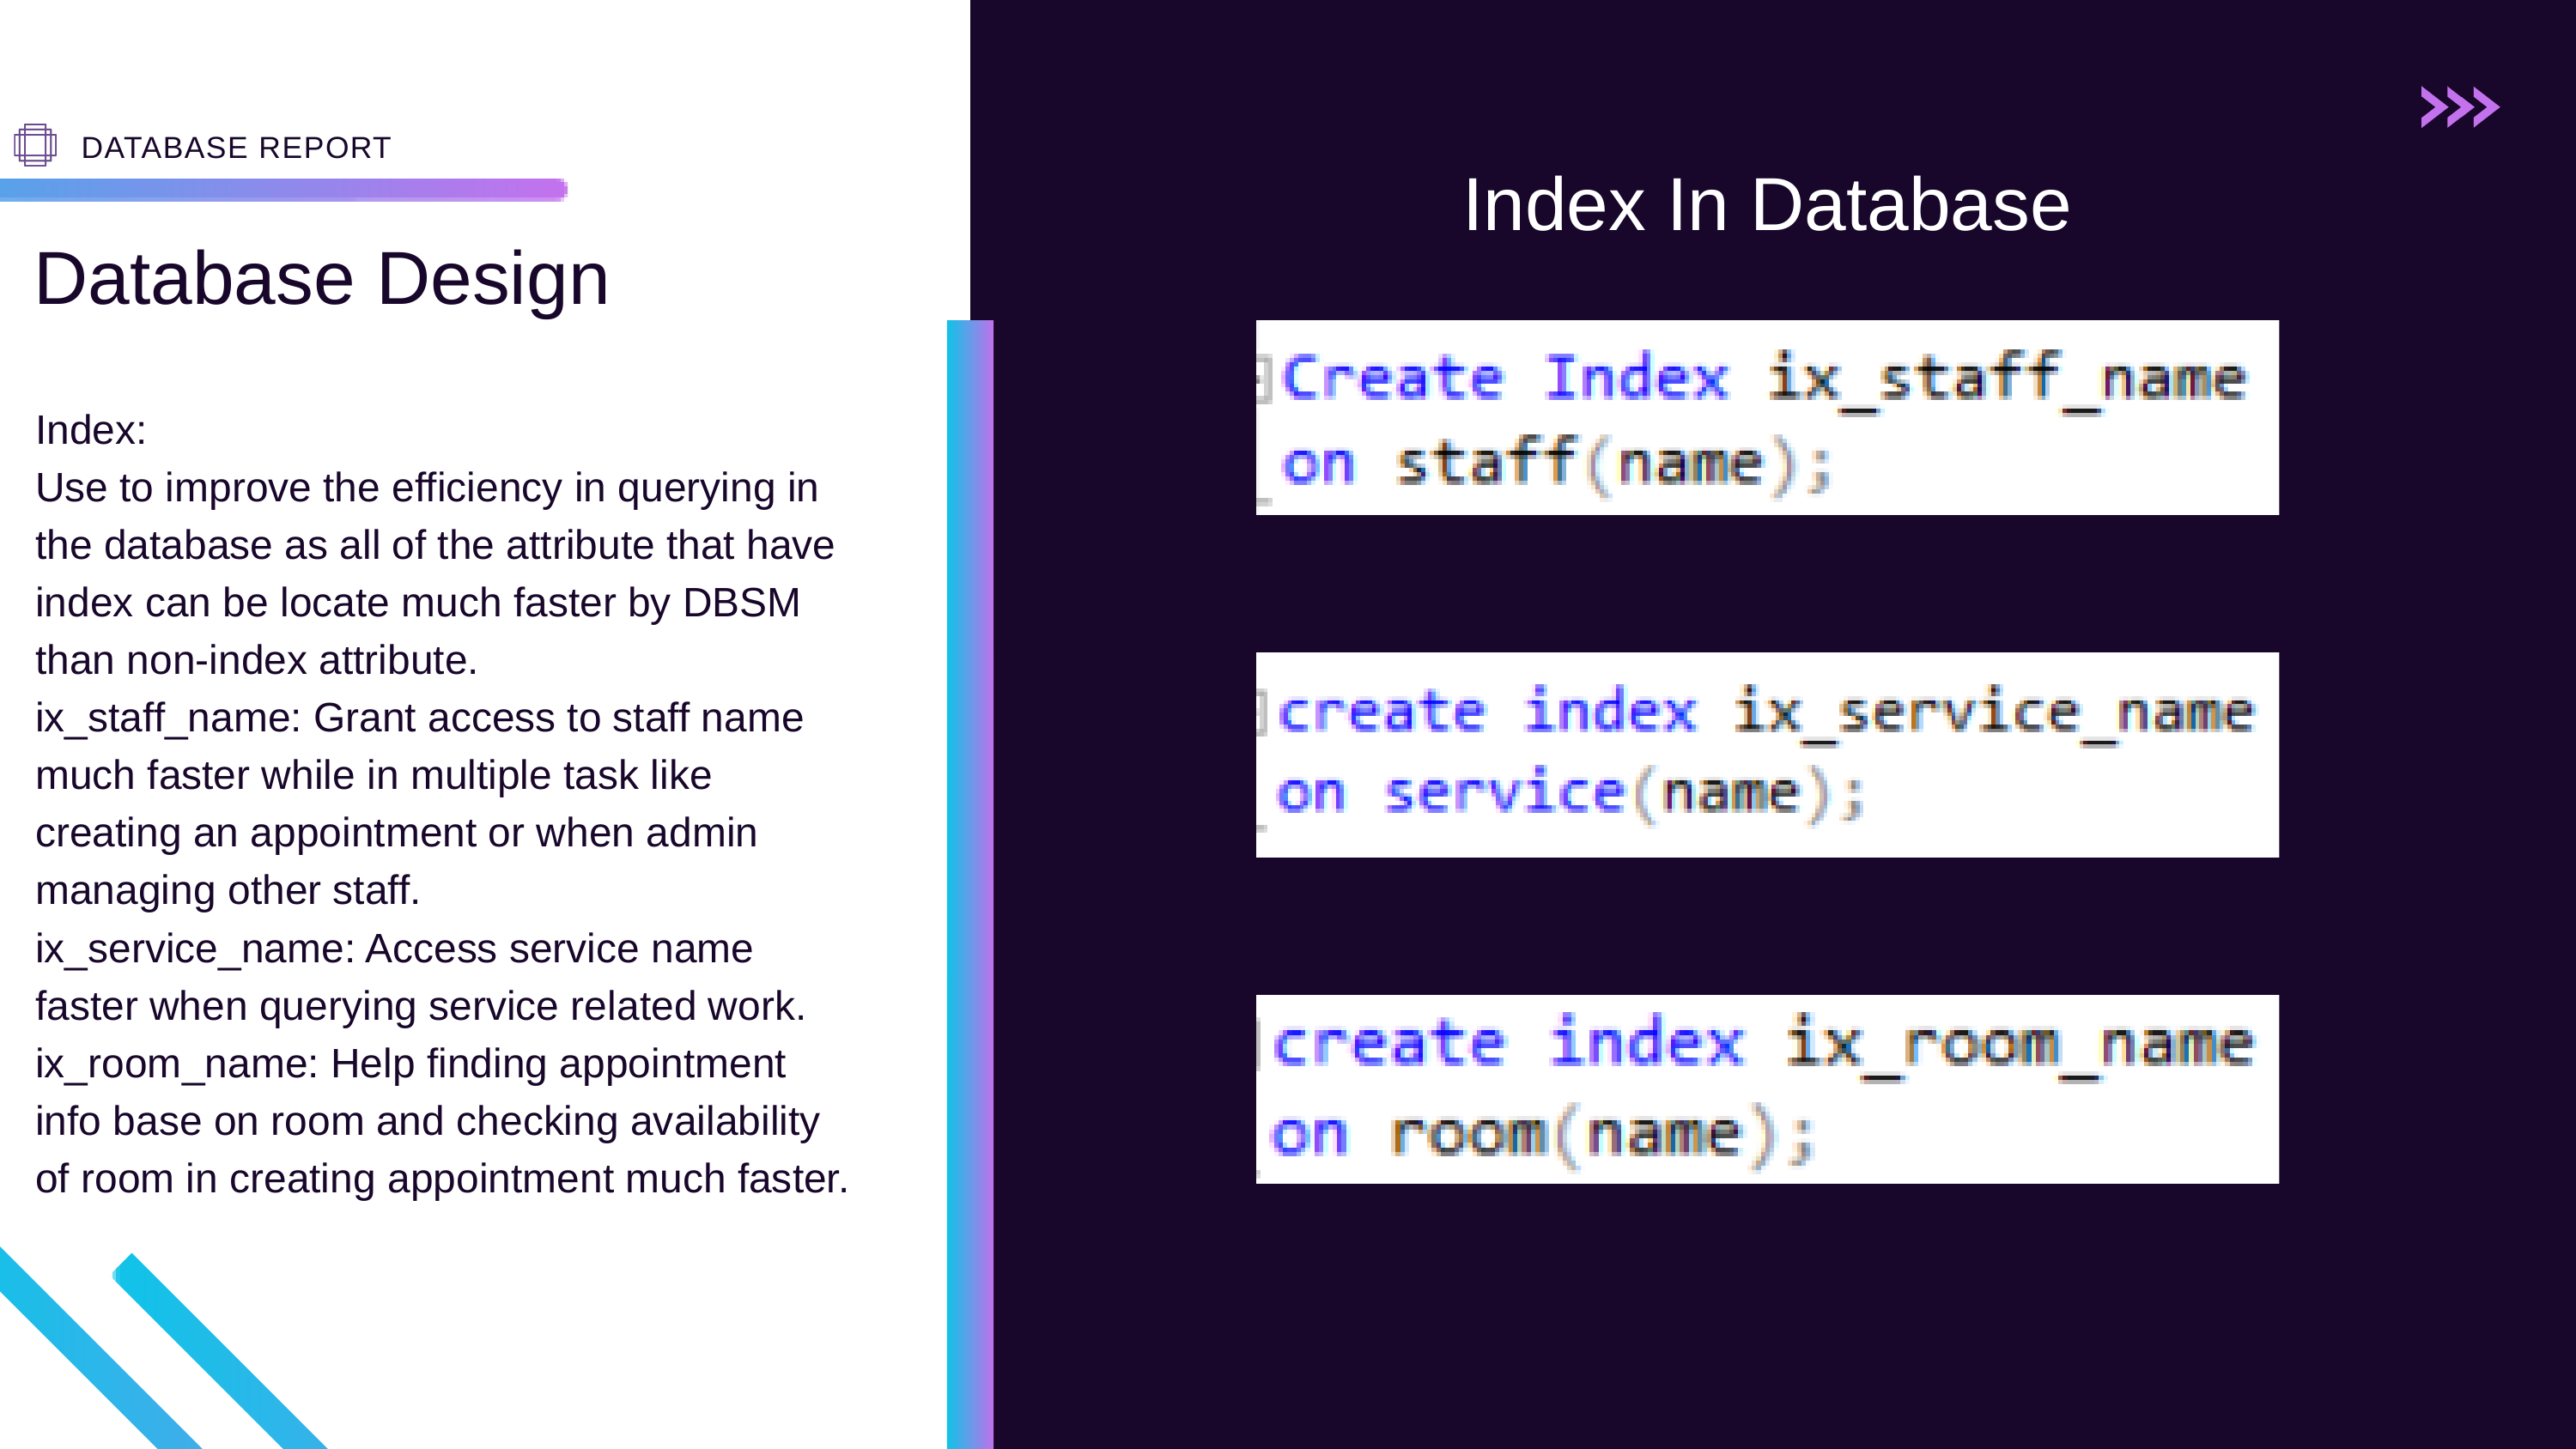

DATABASE REPORT
Index In Database

Database Design

Index:
Use to improve the efficiency in querying in the database as all of the attribute that have index can be locate much faster by DBSM than non-index attribute.
ix_staff_name: Grant access to staff name much faster while in multiple task like creating an appointment or when admin managing other staff.
ix_service_name: Access service name faster when querying service related work.
ix_room_name: Help finding appointment info base on room and checking availability of room in creating appointment much faster.